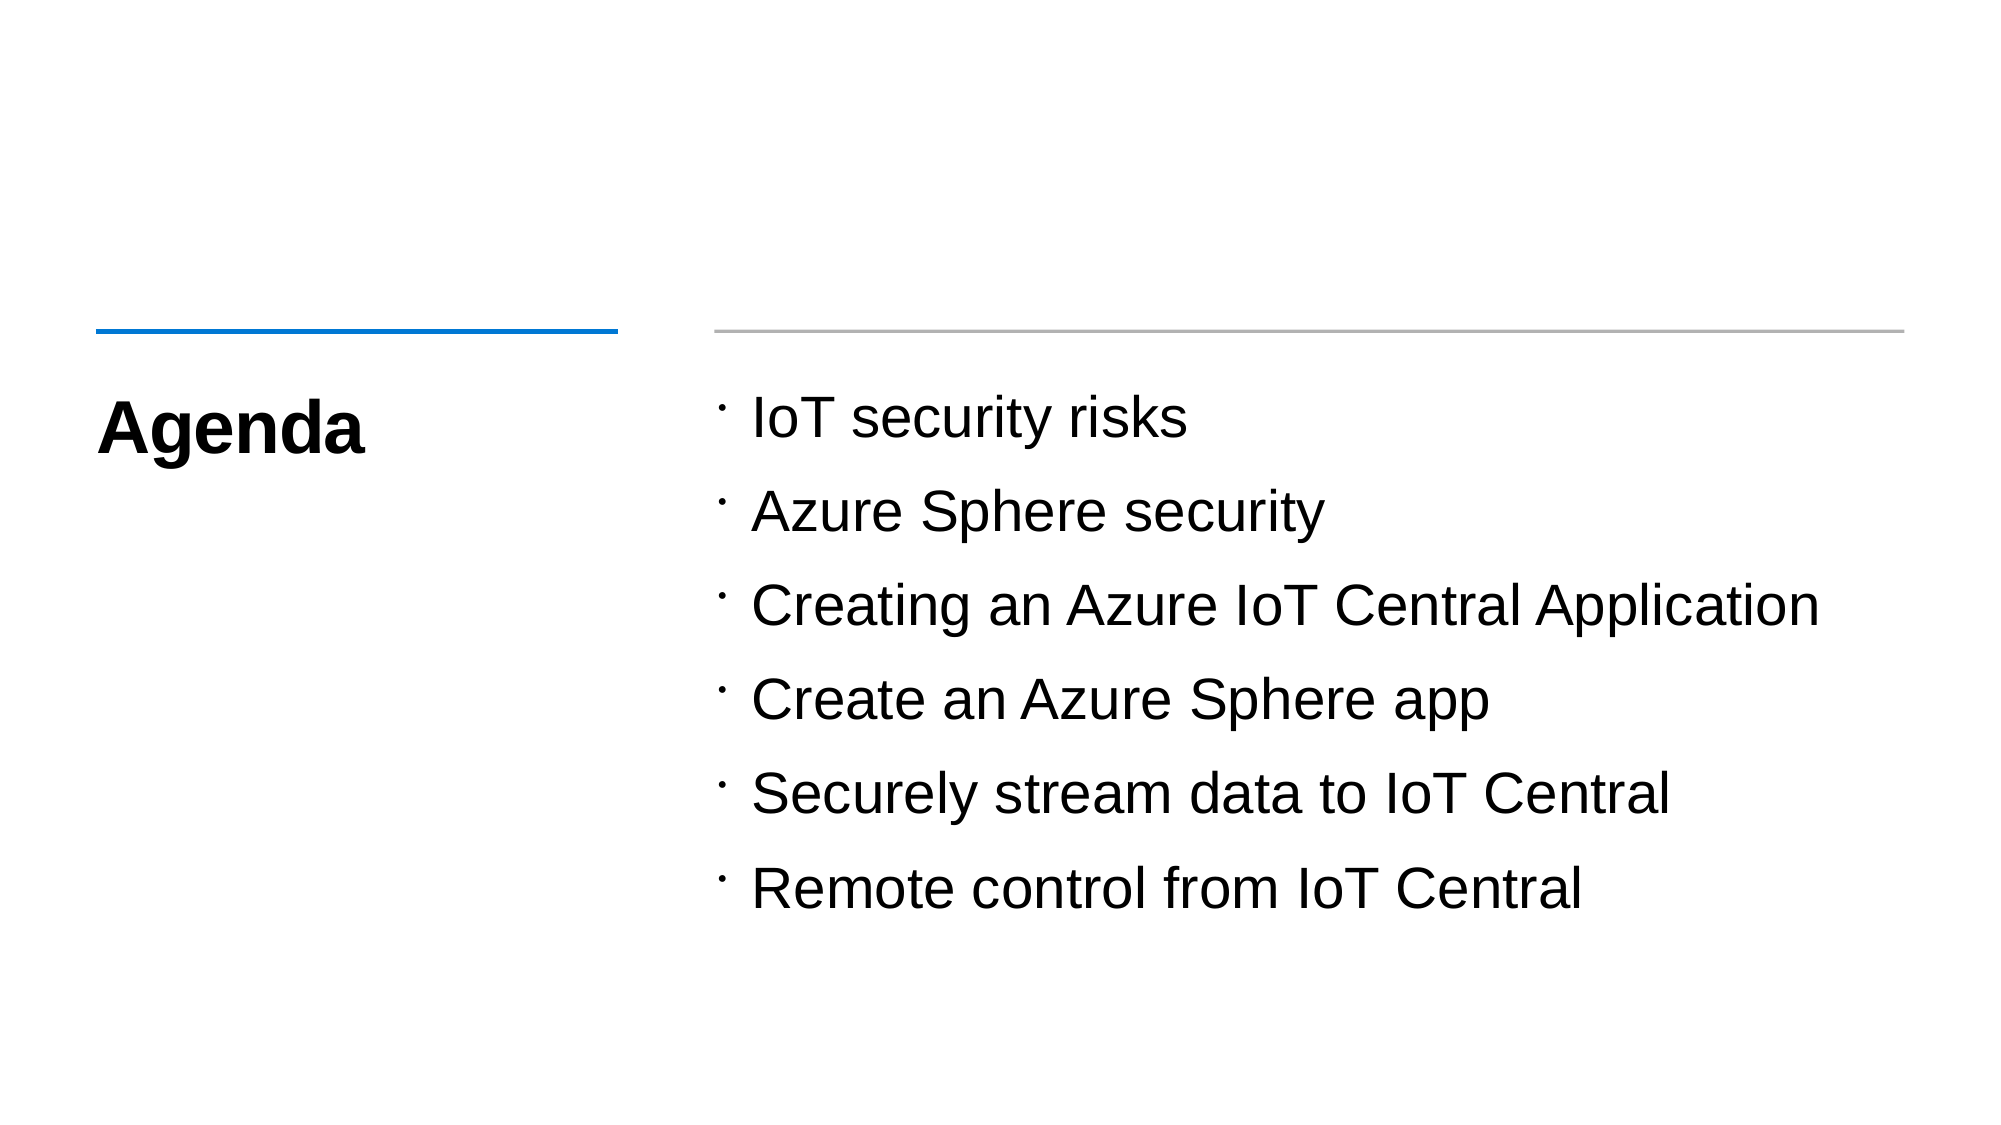

# Agenda
IoT security risks
Azure Sphere security
Creating an Azure IoT Central Application
Create an Azure Sphere app
Securely stream data to IoT Central
Remote control from IoT Central